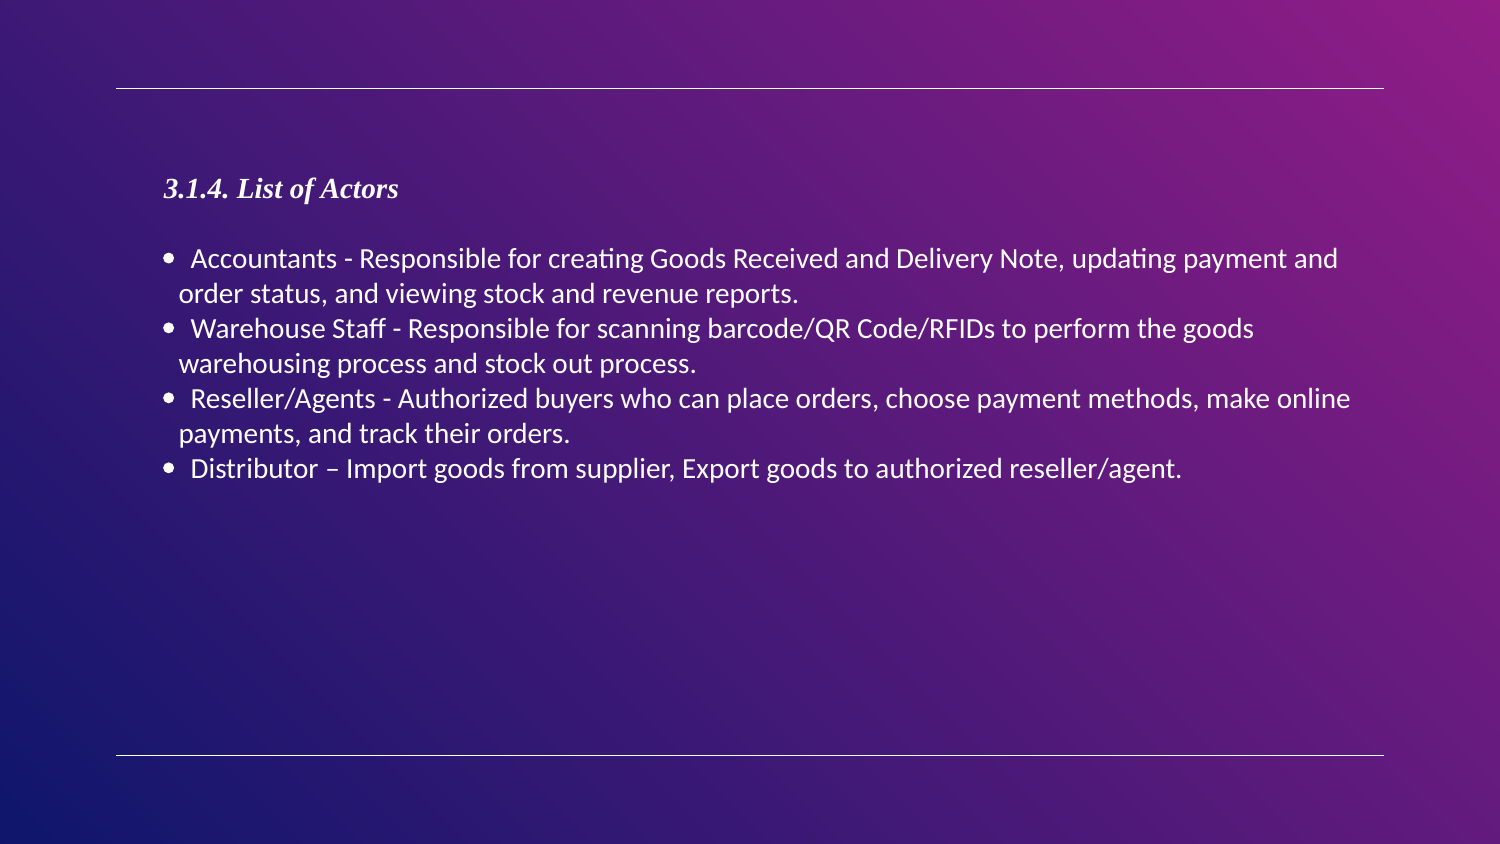

3.1.4. List of Actors

• Accountants - Responsible for creating Goods Received and Delivery Note, updating payment and order status, and viewing stock and revenue reports.
• Warehouse Staff - Responsible for scanning barcode/QR Code/RFIDs to perform the goods warehousing process and stock out process.
• Reseller/Agents - Authorized buyers who can place orders, choose payment methods, make online payments, and track their orders.
• Distributor – Import goods from supplier, Export goods to authorized reseller/agent.